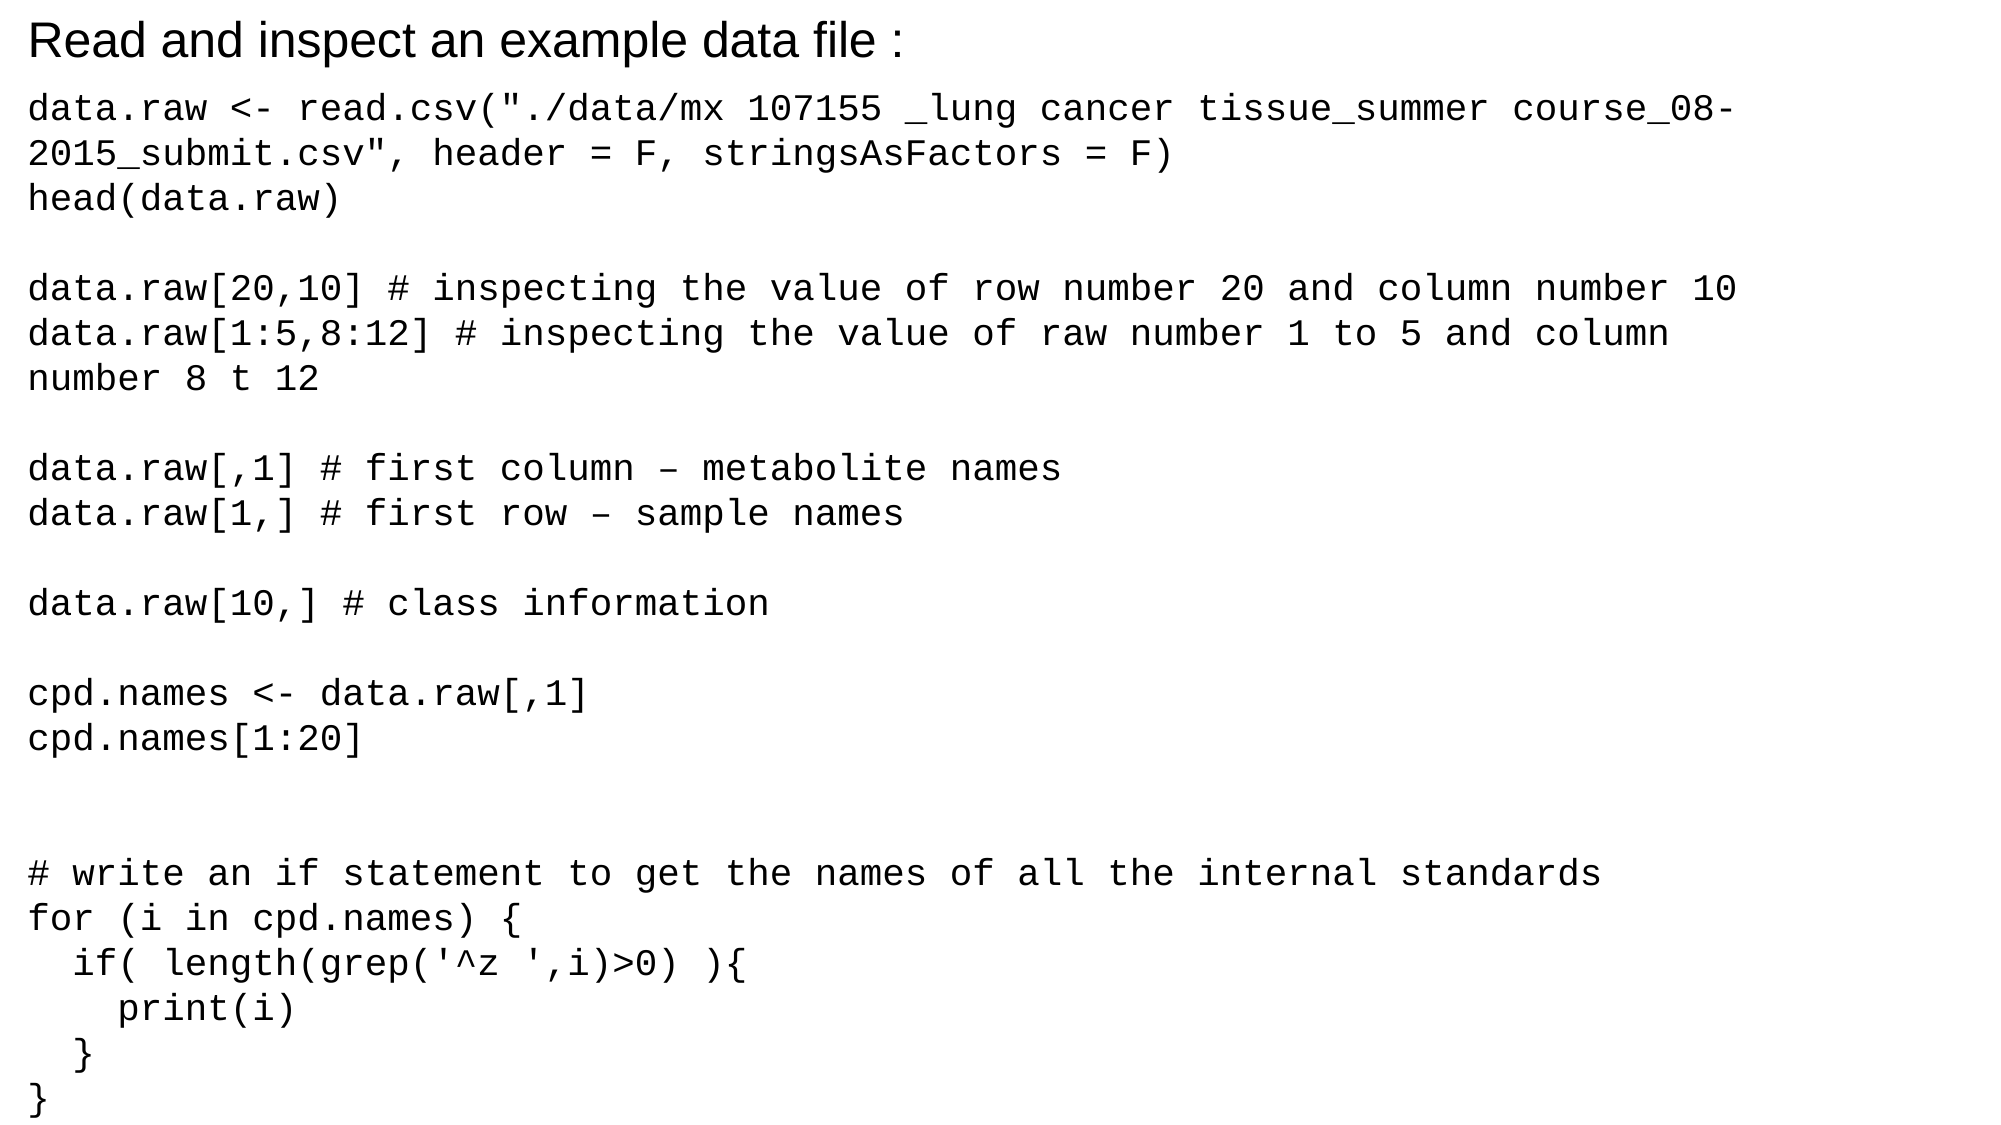

Read and inspect an example data file :
data.raw <- read.csv("./data/mx 107155 _lung cancer tissue_summer course_08-2015_submit.csv", header = F, stringsAsFactors = F)
head(data.raw)

data.raw[20,10] # inspecting the value of row number 20 and column number 10
data.raw[1:5,8:12] # inspecting the value of raw number 1 to 5 and column number 8 t 12

data.raw[,1] # first column – metabolite names
data.raw[1,] # first row – sample names

data.raw[10,] # class information

cpd.names <- data.raw[,1]
cpd.names[1:20]

# write an if statement to get the names of all the internal standards
for (i in cpd.names) {
  if( length(grep('^z ',i)>0) ){
    print(i)
  }
}